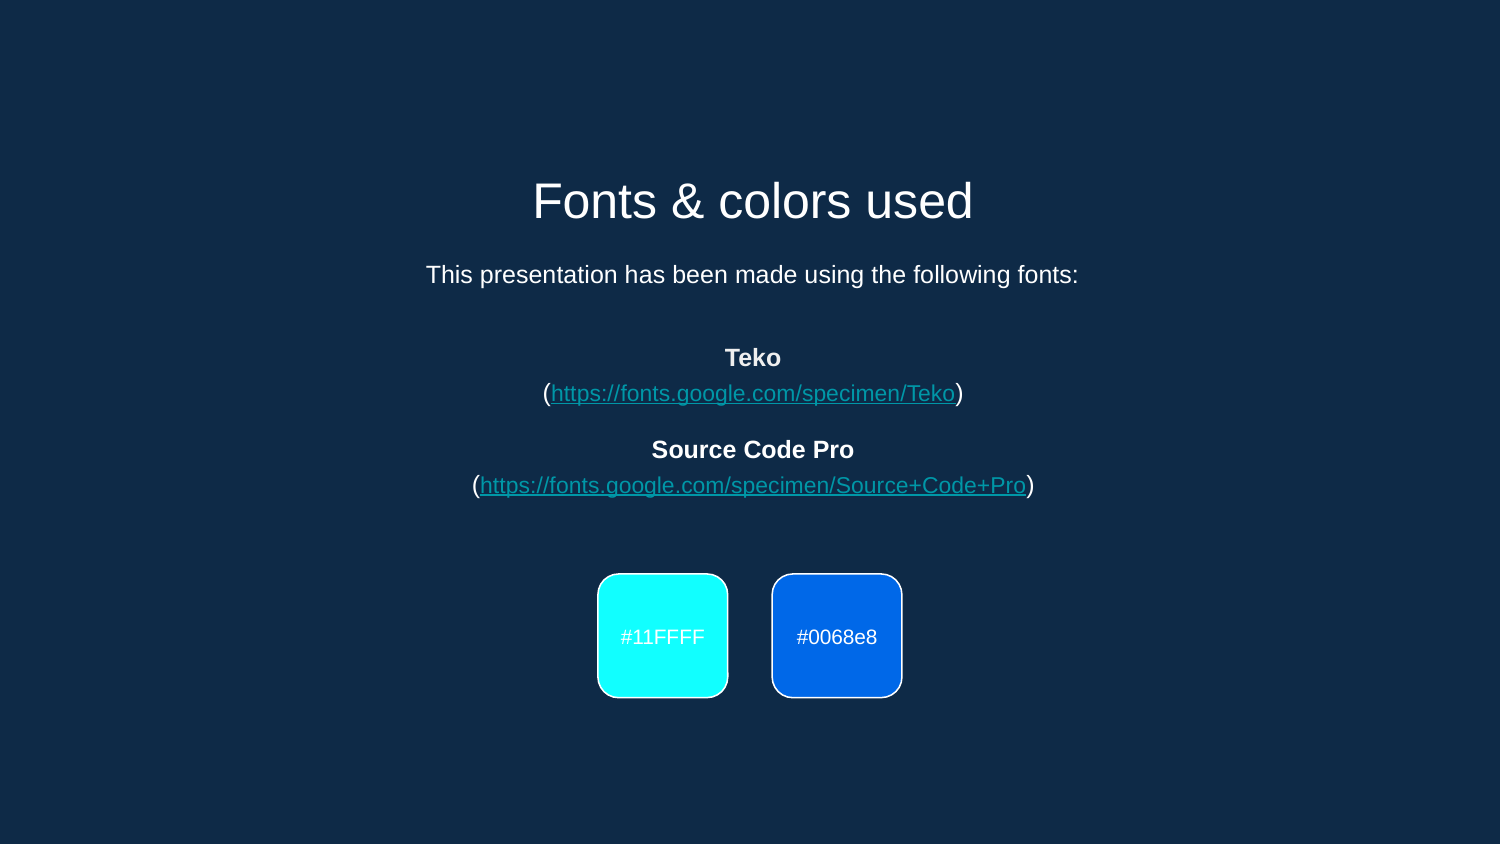

Fonts & colors used
This presentation has been made using the following fonts:

Teko
(https://fonts.google.com/specimen/Teko)

Source Code Pro
(https://fonts.google.com/specimen/Source+Code+Pro)

#11FFFF
#0068e8